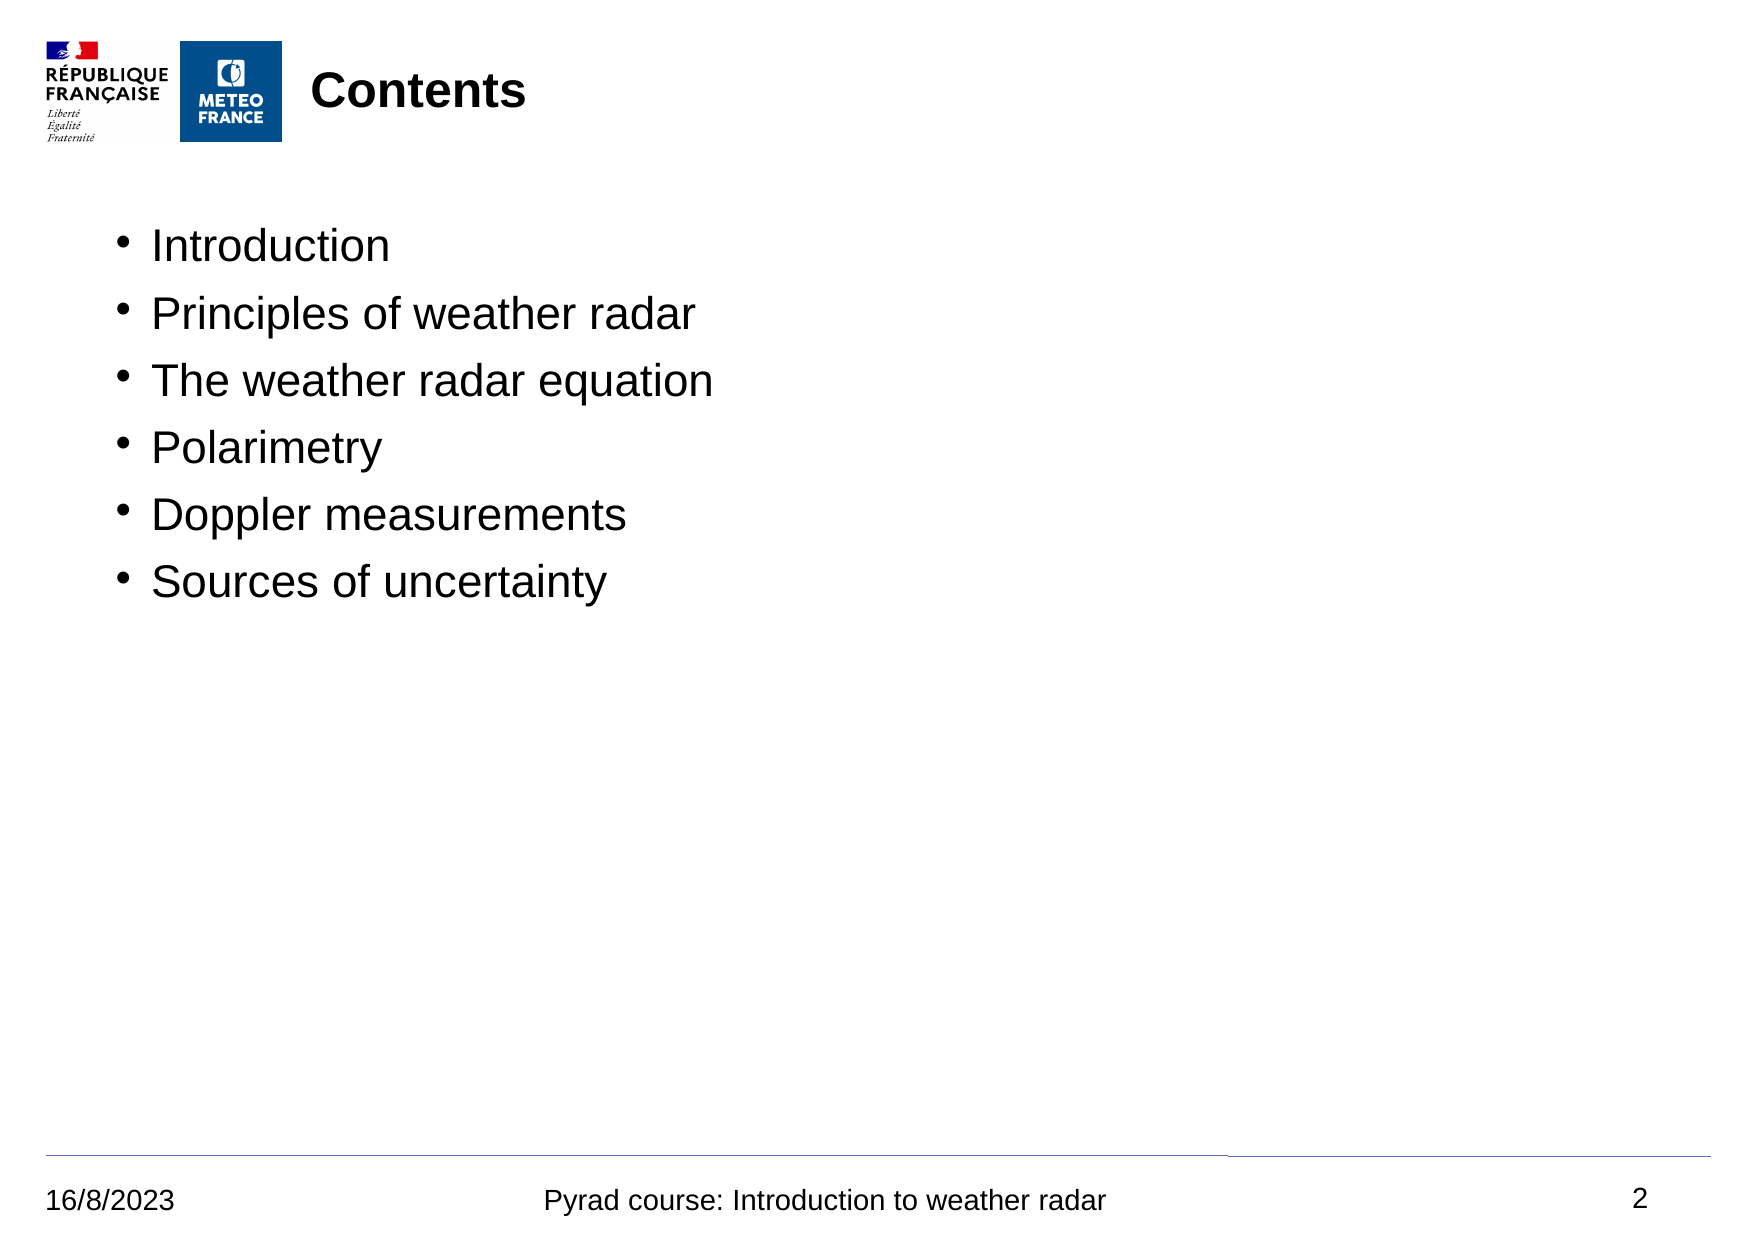

# Contents
Introduction
Principles of weather radar
The weather radar equation
Polarimetry
Doppler measurements
Sources of uncertainty
2
16/8/2023
Pyrad course: Introduction to weather radar